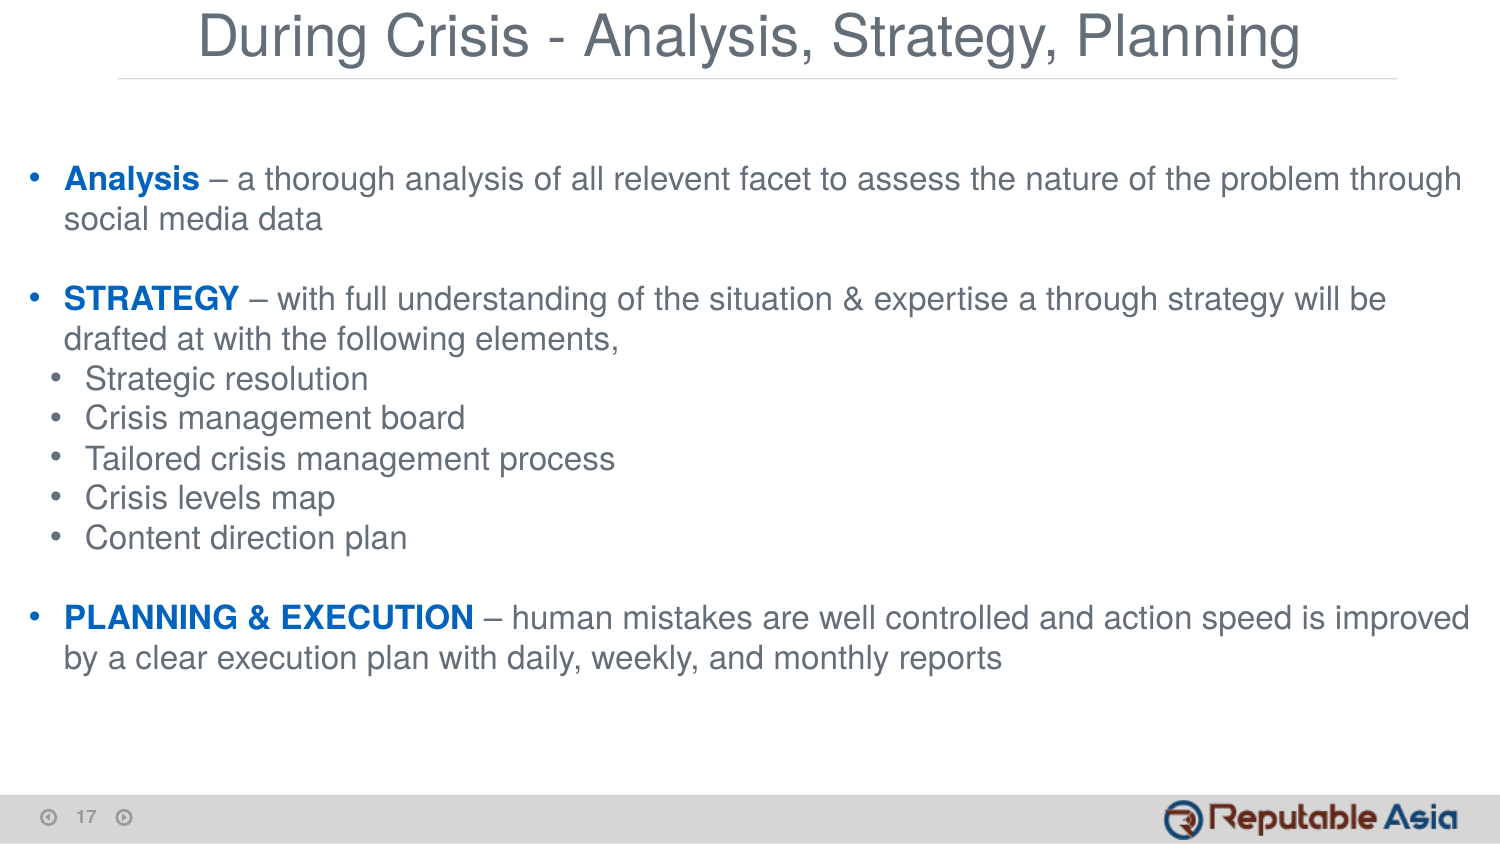

During Crisis - Analysis, Strategy, Planning

Analysis – a thorough analysis of all relevent facet to assess the nature of the problem through social media data

STRATEGY – with full understanding of the situation & expertise a through strategy will be drafted at with the following elements,
Strategic resolution
Crisis management board
Tailored crisis management process
Crisis levels map
Content direction plan

PLANNING & EXECUTION – human mistakes are well controlled and action speed is improved by a clear execution plan with daily, weekly, and monthly reports
17